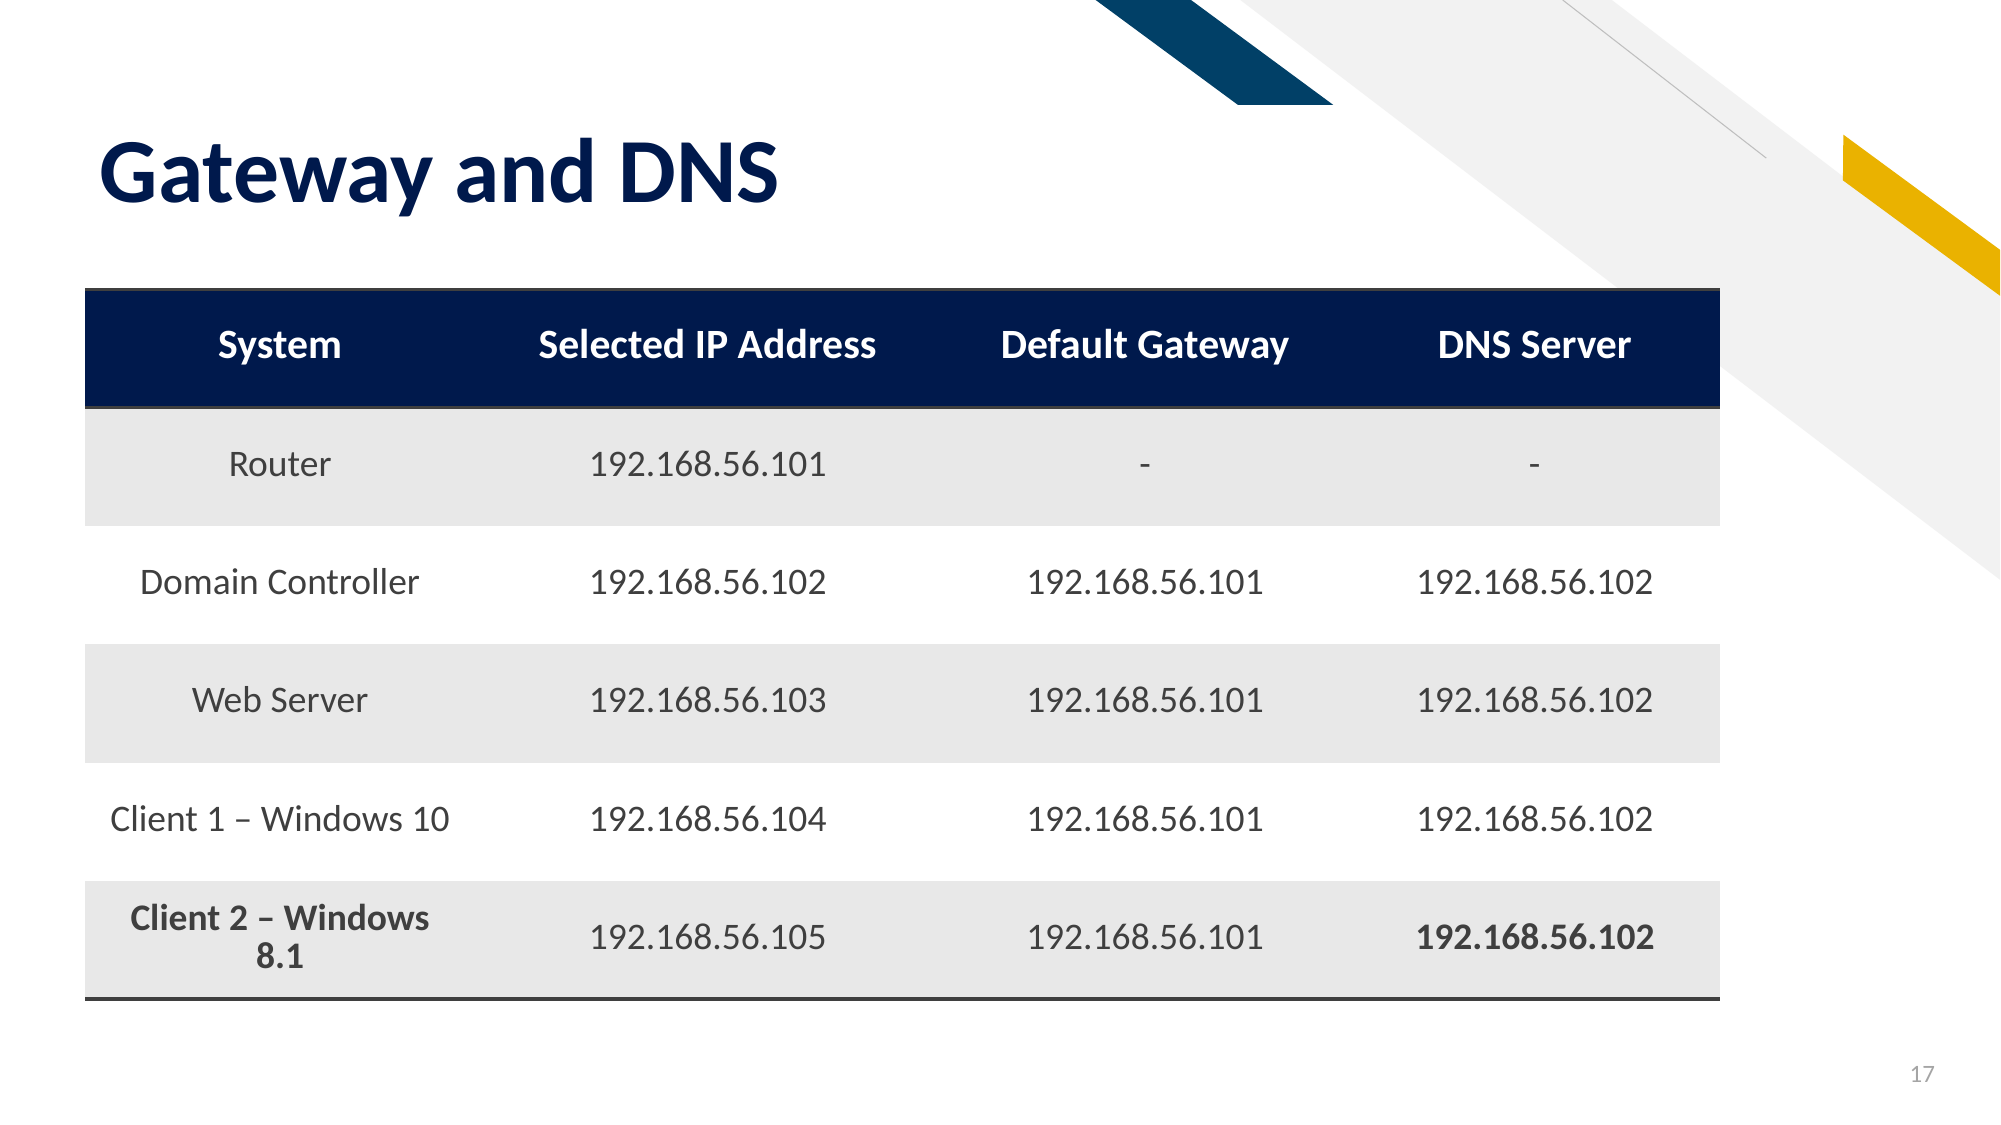

# Gateway and DNS

| System | Selected IP Address | Default Gateway | DNS Server |
| --- | --- | --- | --- |
| Router | 192.168.56.101 | - | - |
| Domain Controller | 192.168.56.102 | 192.168.56.101 | 192.168.56.102 |
| Web Server | 192.168.56.103 | 192.168.56.101 | 192.168.56.102 |
| Client 1 – Windows 10 | 192.168.56.104 | 192.168.56.101 | 192.168.56.102 |
| Client 2 – Windows 8.1 | 192.168.56.105 | 192.168.56.101 | 192.168.56.102 |
17